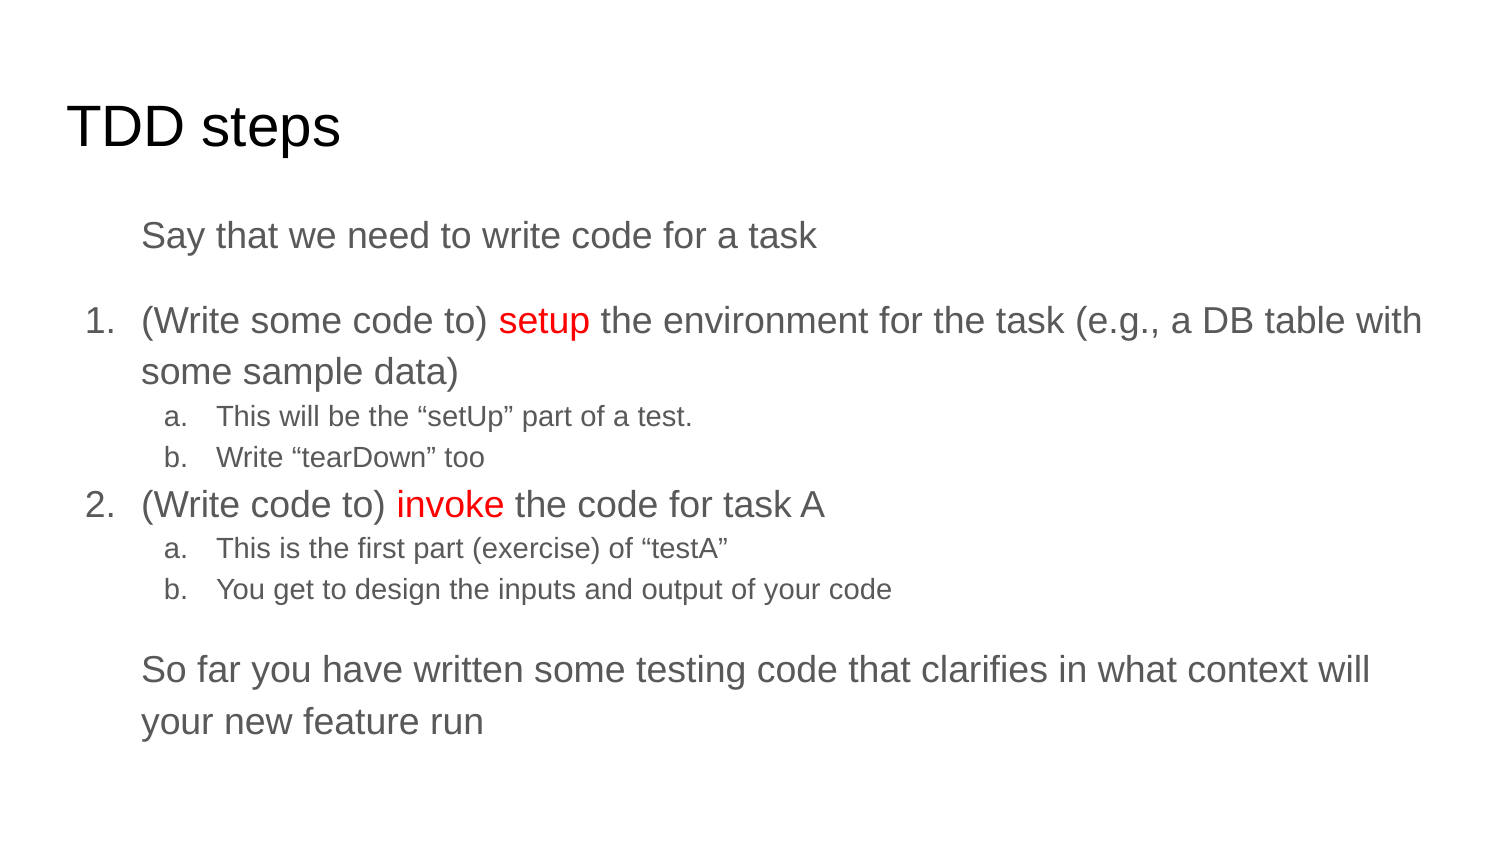

# TDD steps
Say that we need to write code for a task
(Write some code to) setup the environment for the task (e.g., a DB table with some sample data)
This will be the “setUp” part of a test.
Write “tearDown” too
(Write code to) invoke the code for task A
This is the first part (exercise) of “testA”
You get to design the inputs and output of your code
So far you have written some testing code that clarifies in what context will your new feature run